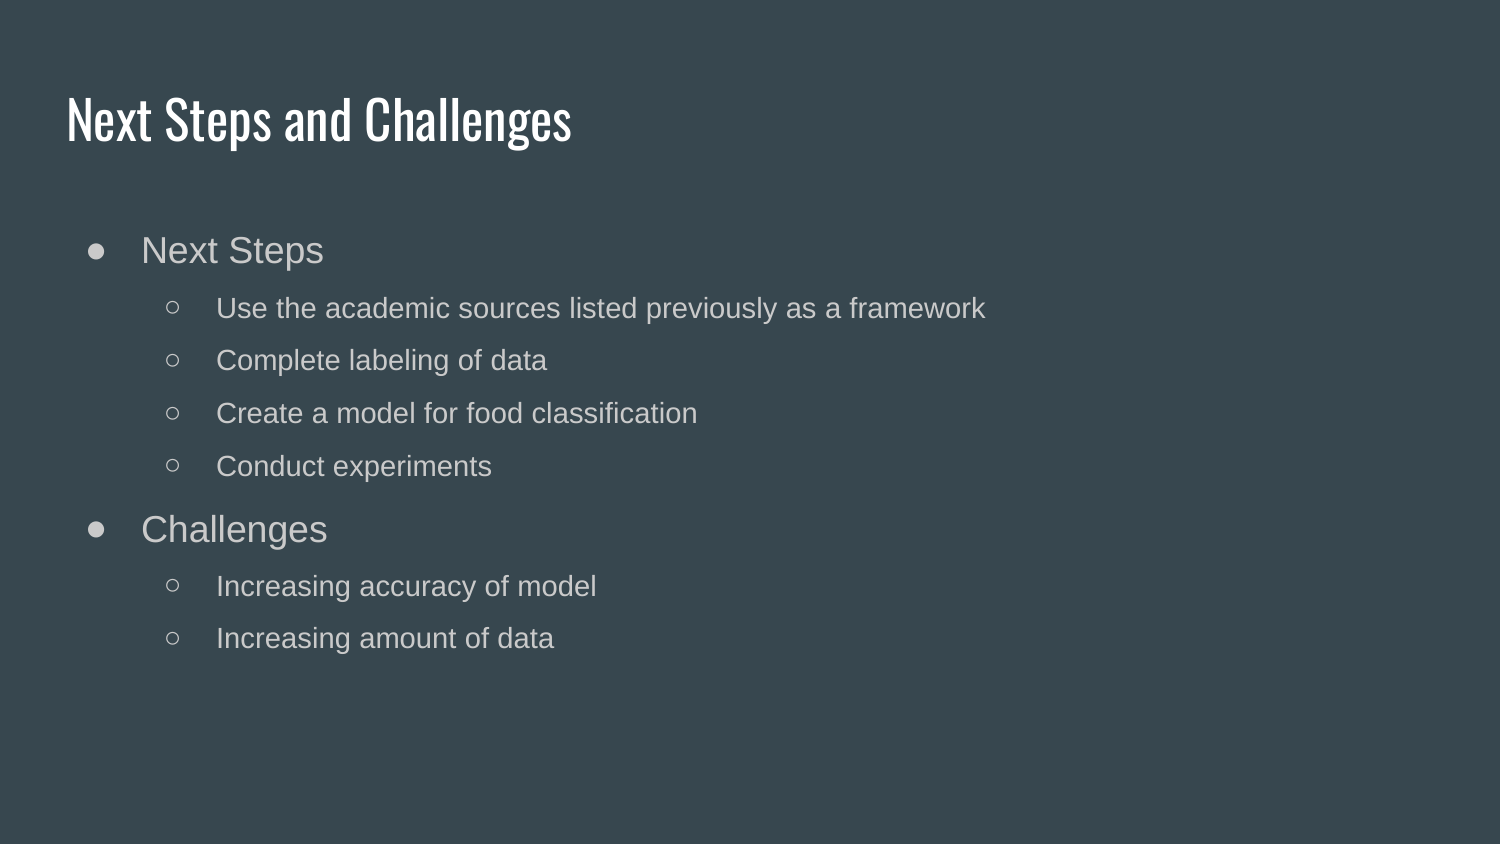

# Next Steps and Challenges
Next Steps
Use the academic sources listed previously as a framework
Complete labeling of data
Create a model for food classification
Conduct experiments
Challenges
Increasing accuracy of model
Increasing amount of data